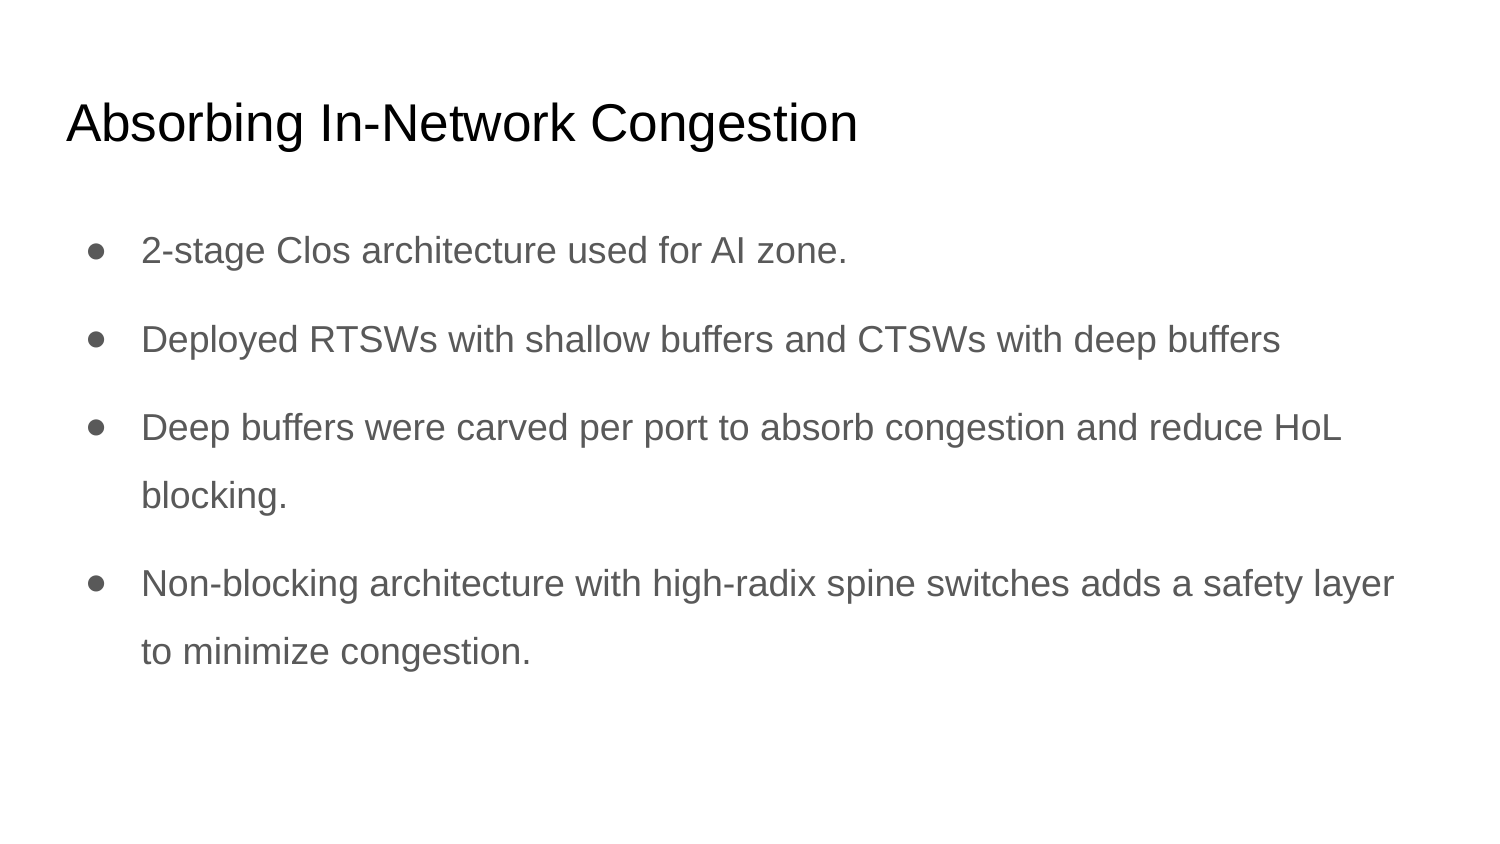

# Absorbing In-Network Congestion
2-stage Clos architecture used for AI zone.
Deployed RTSWs with shallow buffers and CTSWs with deep buffers
Deep buffers were carved per port to absorb congestion and reduce HoL blocking.
Non-blocking architecture with high-radix spine switches adds a safety layer to minimize congestion.